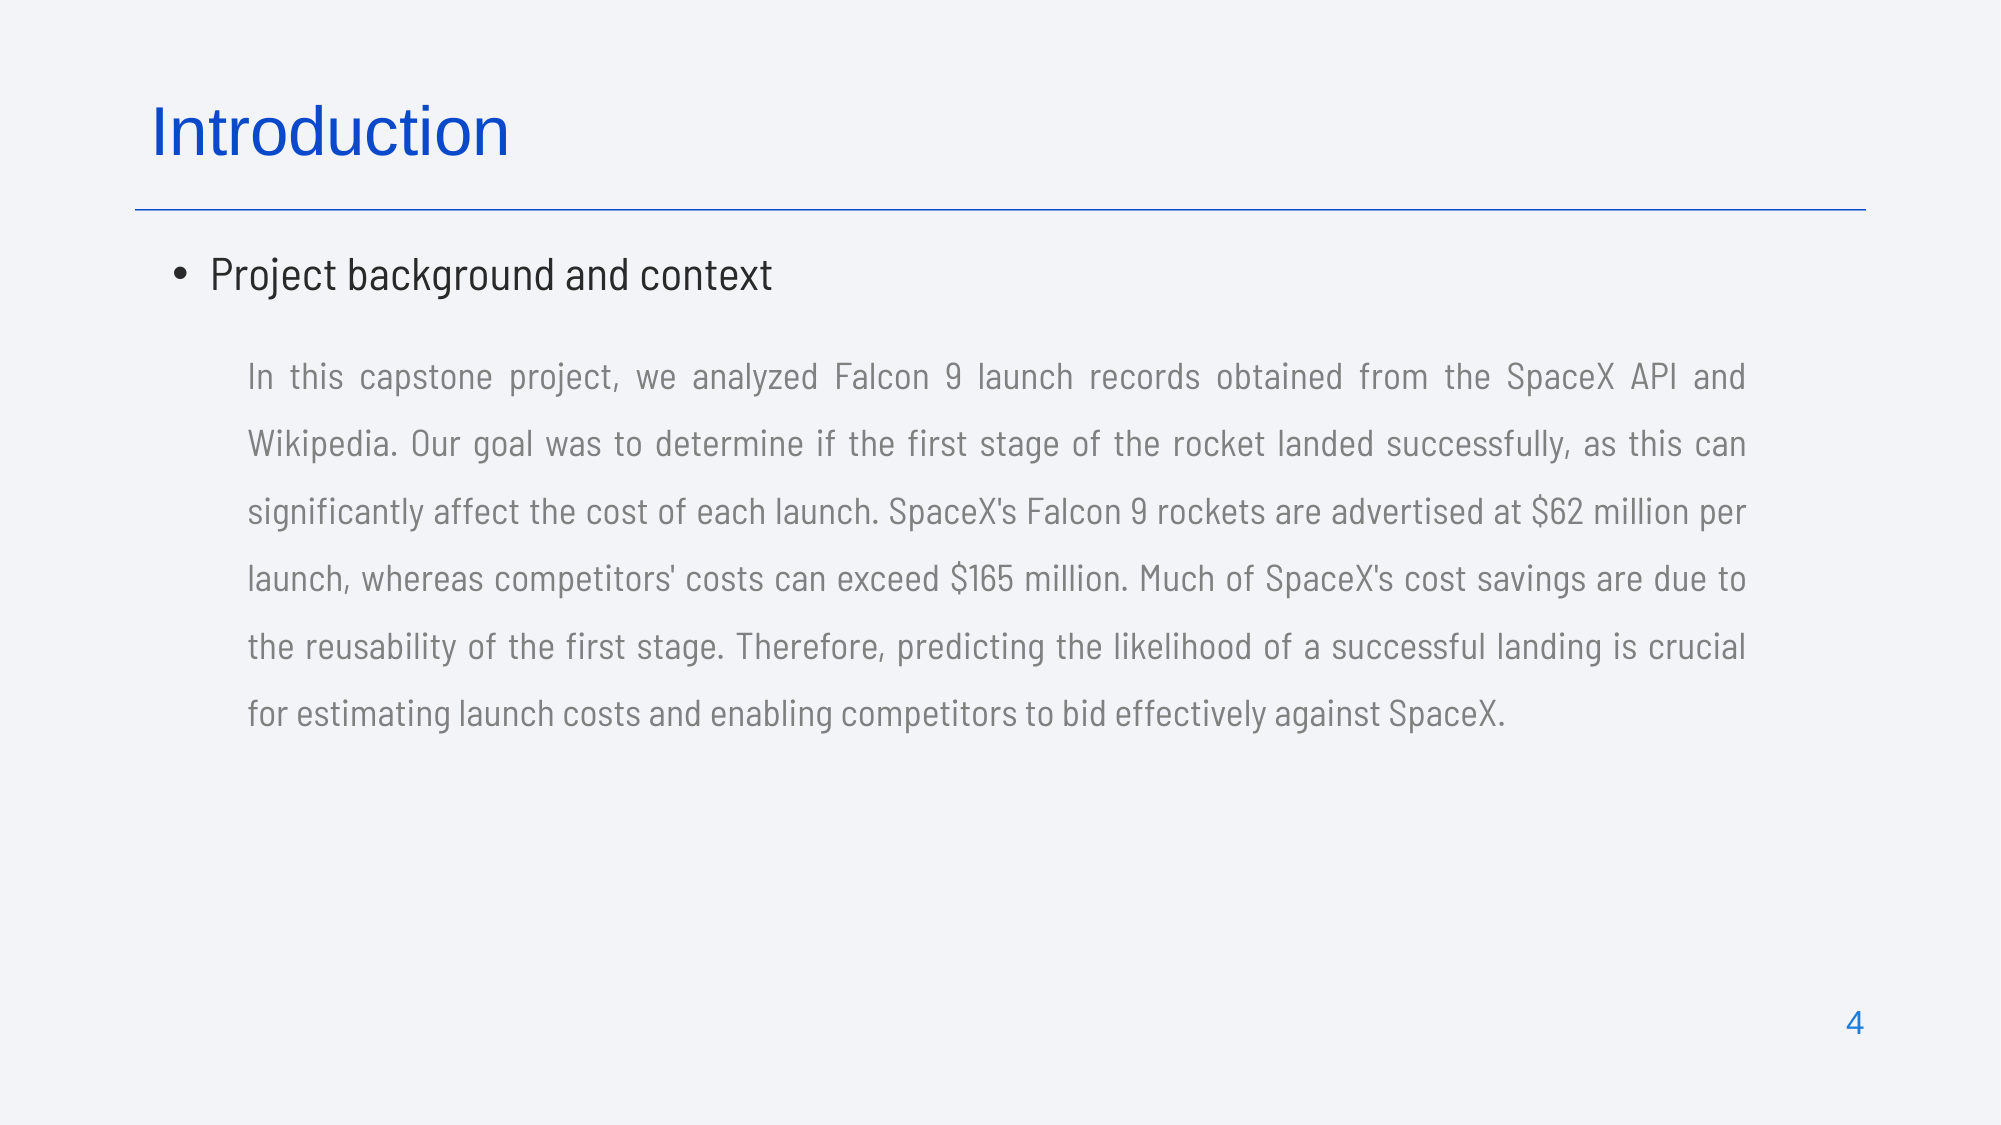

Introduction
Project background and context
In this capstone project, we analyzed Falcon 9 launch records obtained from the SpaceX API and Wikipedia. Our goal was to determine if the first stage of the rocket landed successfully, as this can significantly affect the cost of each launch. SpaceX's Falcon 9 rockets are advertised at $62 million per launch, whereas competitors' costs can exceed $165 million. Much of SpaceX's cost savings are due to the reusability of the first stage. Therefore, predicting the likelihood of a successful landing is crucial for estimating launch costs and enabling competitors to bid effectively against SpaceX.
4